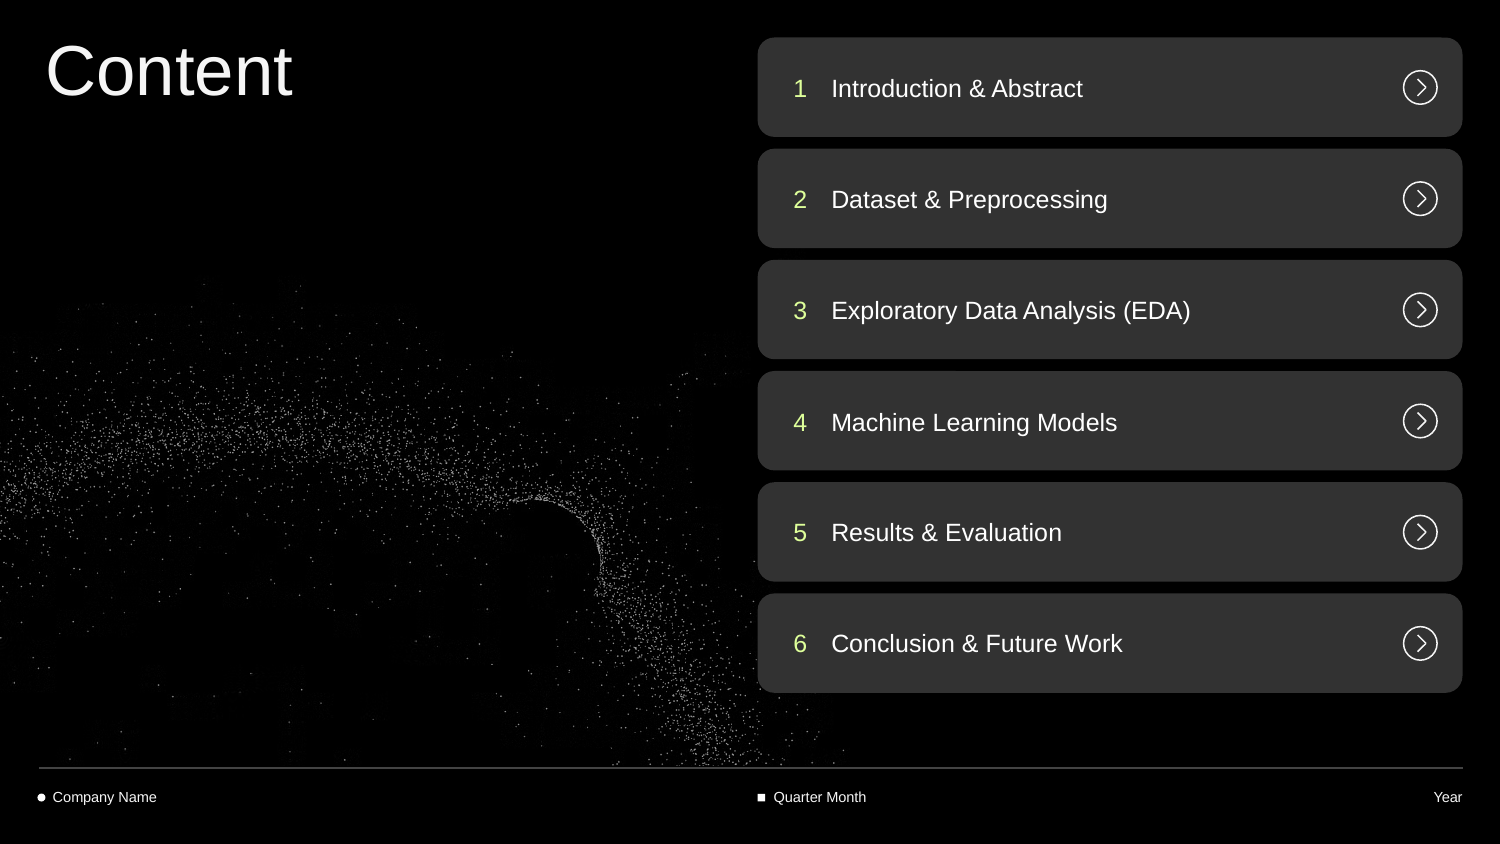

# Content

1
Introduction & Abstract

2
Dataset & Preprocessing

3
Exploratory Data Analysis (EDA)

4
Machine Learning Models

5
Results & Evaluation

6
Conclusion & Future Work

Company Name
Quarter Month
Year